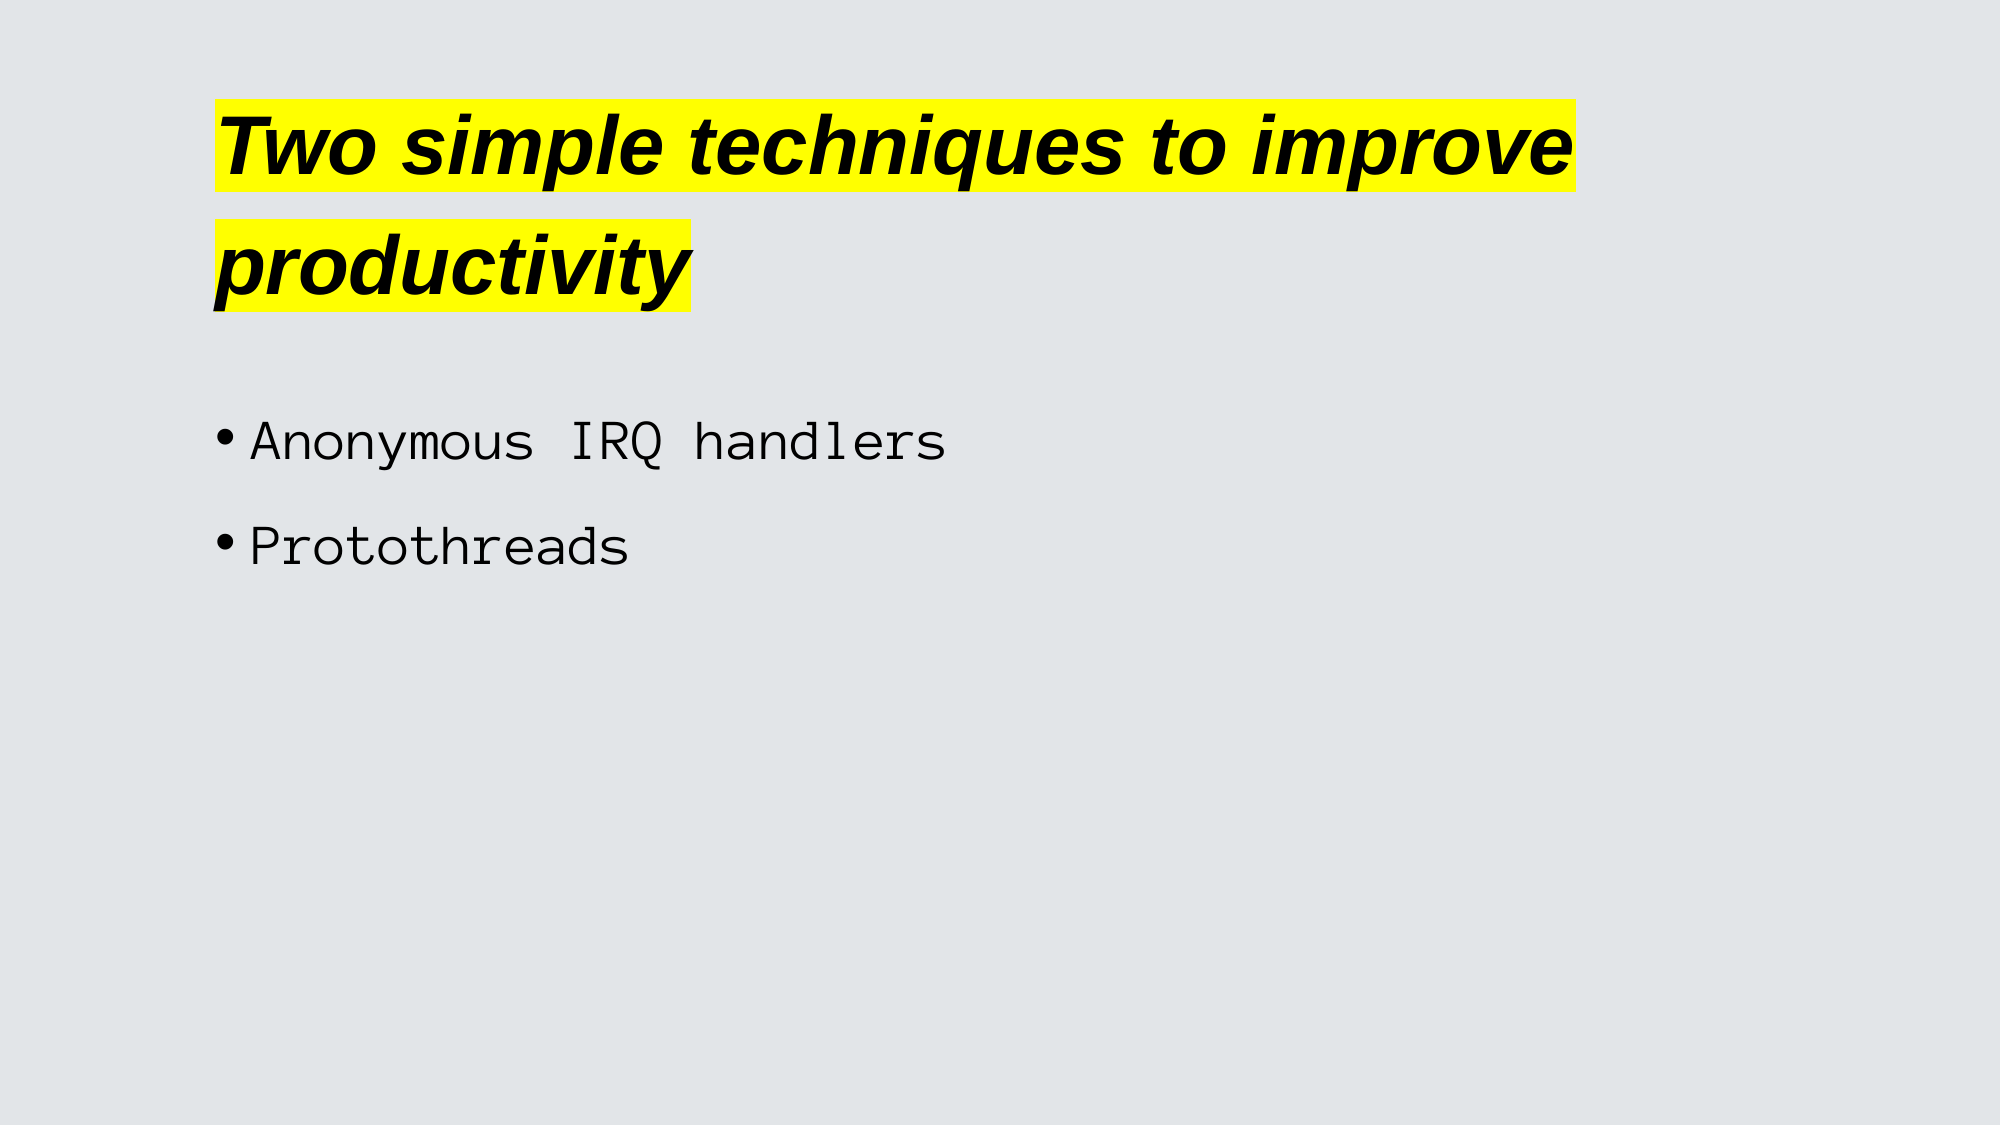

# Two simple techniques to improve productivity
Anonymous IRQ handlers
Protothreads